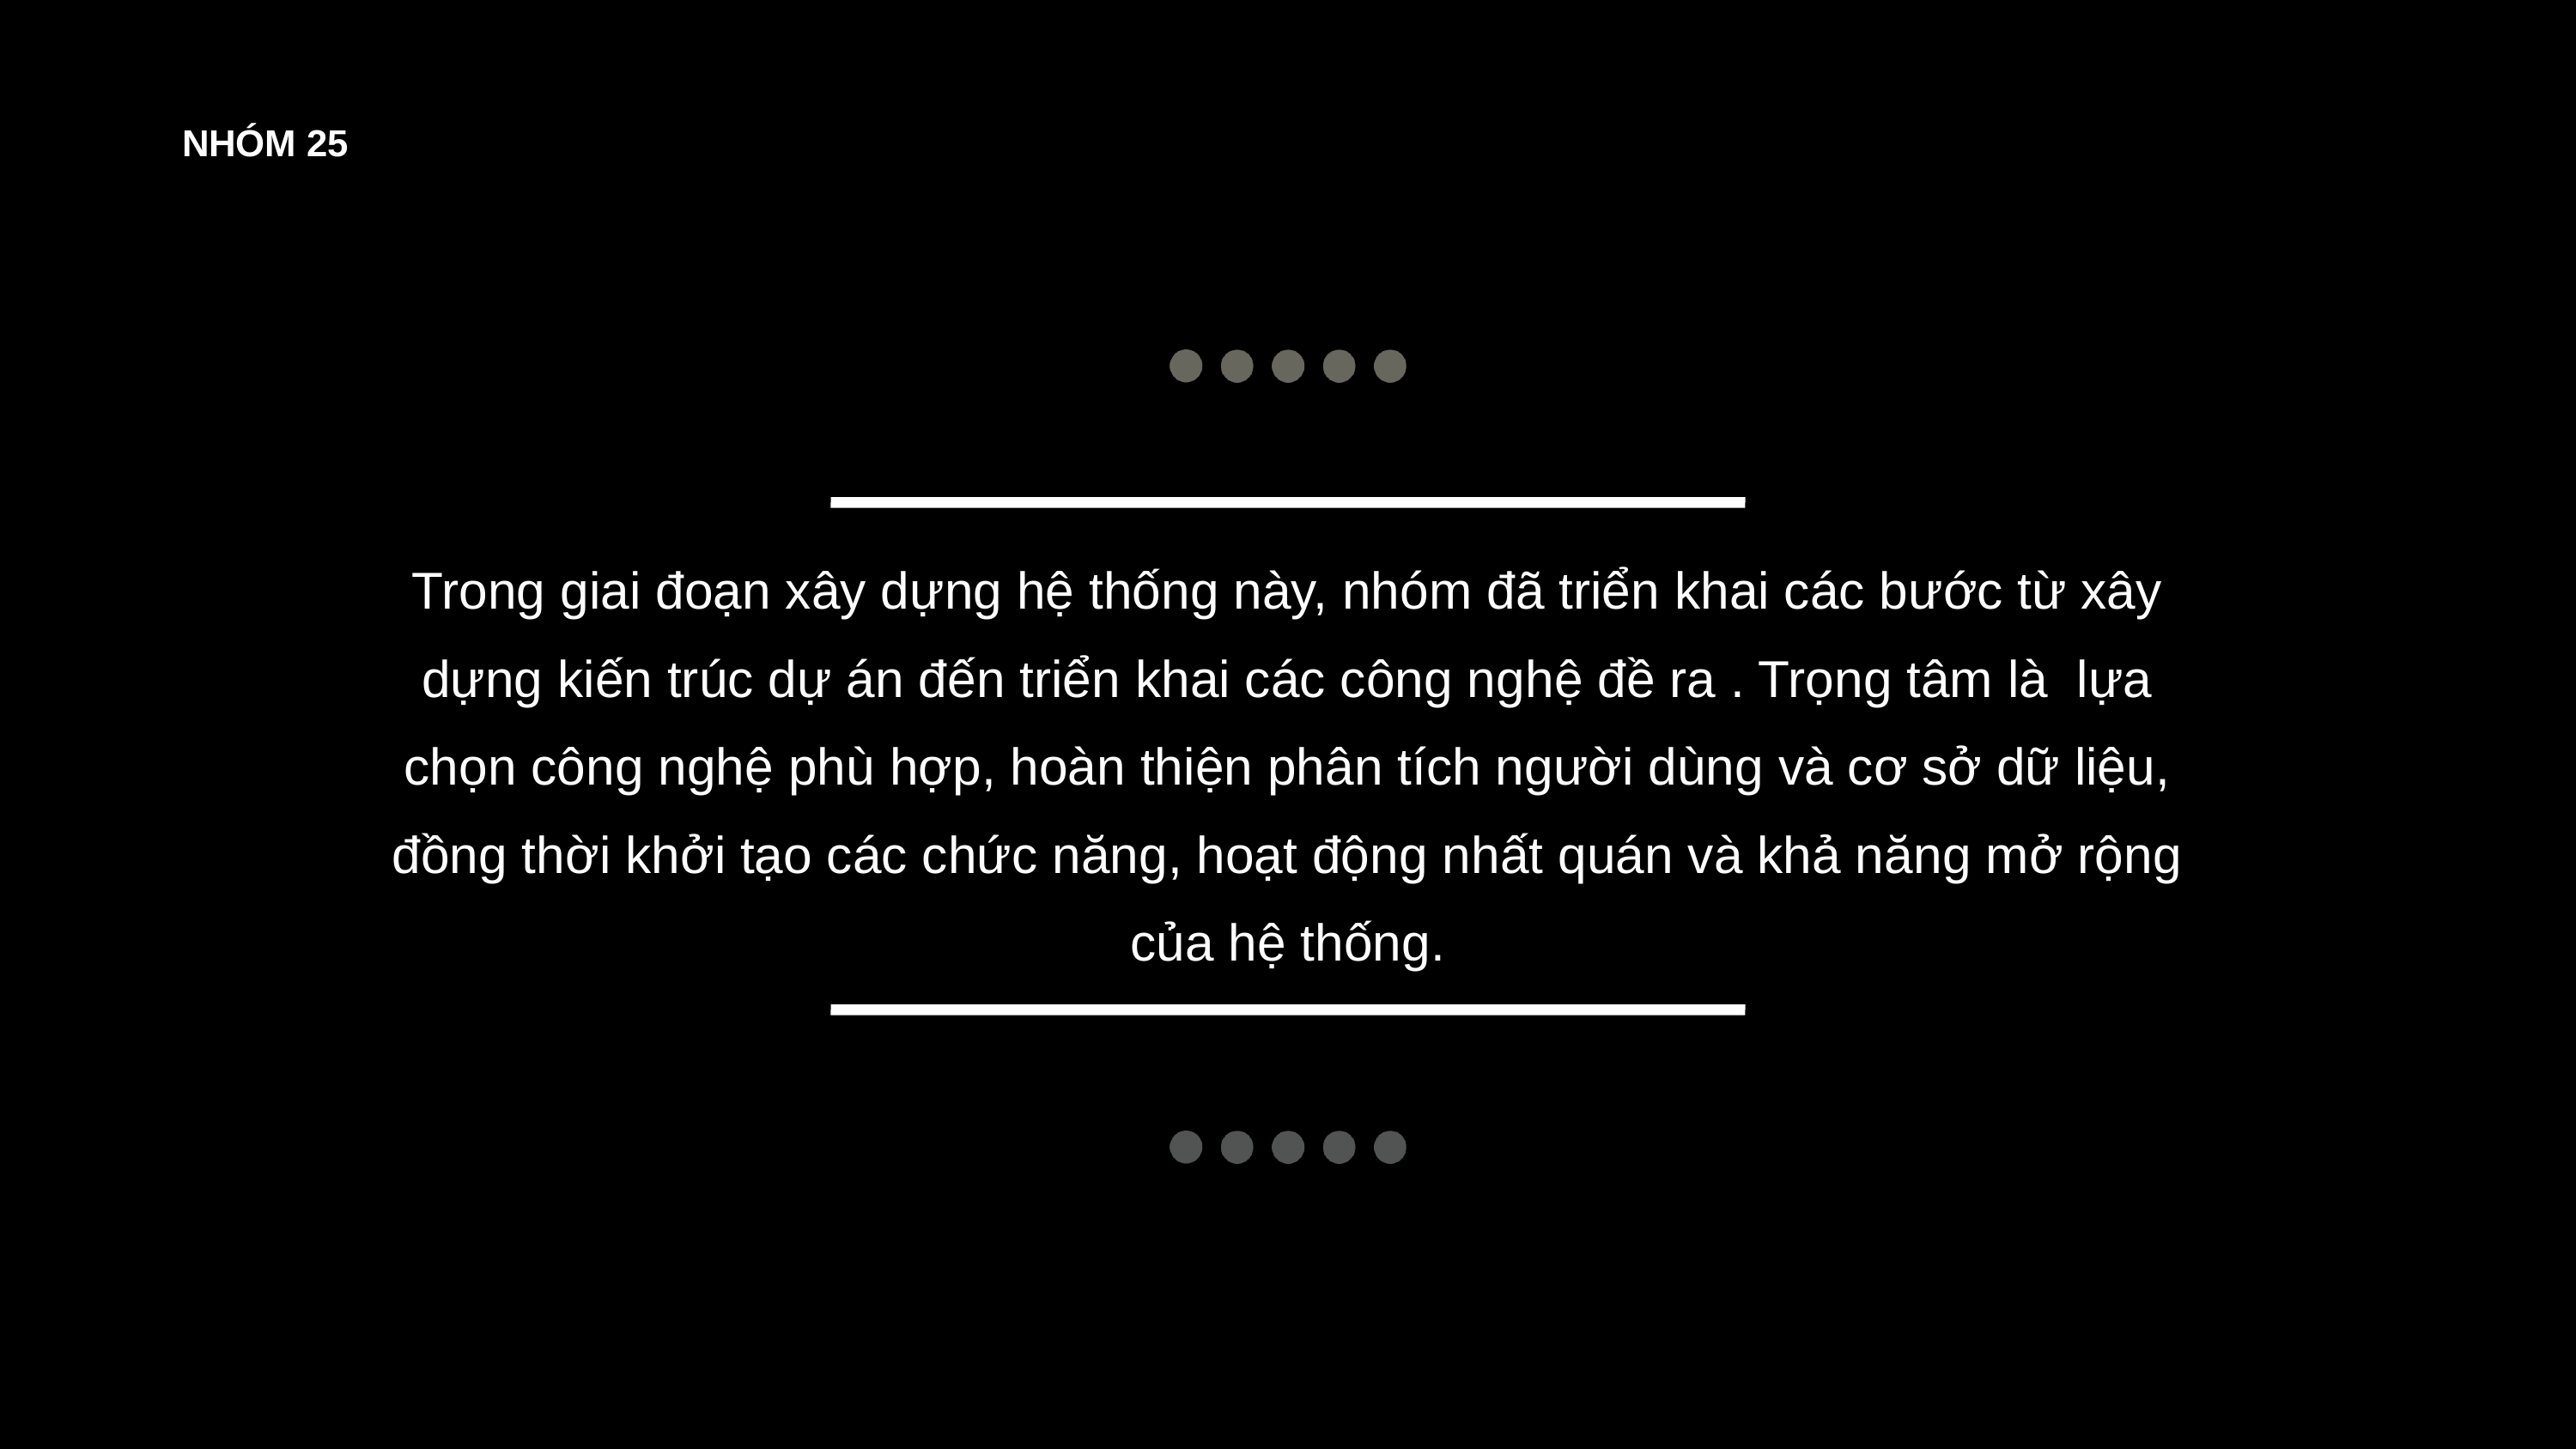

NHÓM 25

Trong giai đoạn xây dựng hệ thống này, nhóm đã triển khai các bước từ xây dựng kiến trúc dự án đến triển khai các công nghệ đề ra . Trọng tâm là  lựa chọn công nghệ phù hợp, hoàn thiện phân tích người dùng và cơ sở dữ liệu, đồng thời khởi tạo các chức năng, hoạt động nhất quán và khả năng mở rộng của hệ thống.